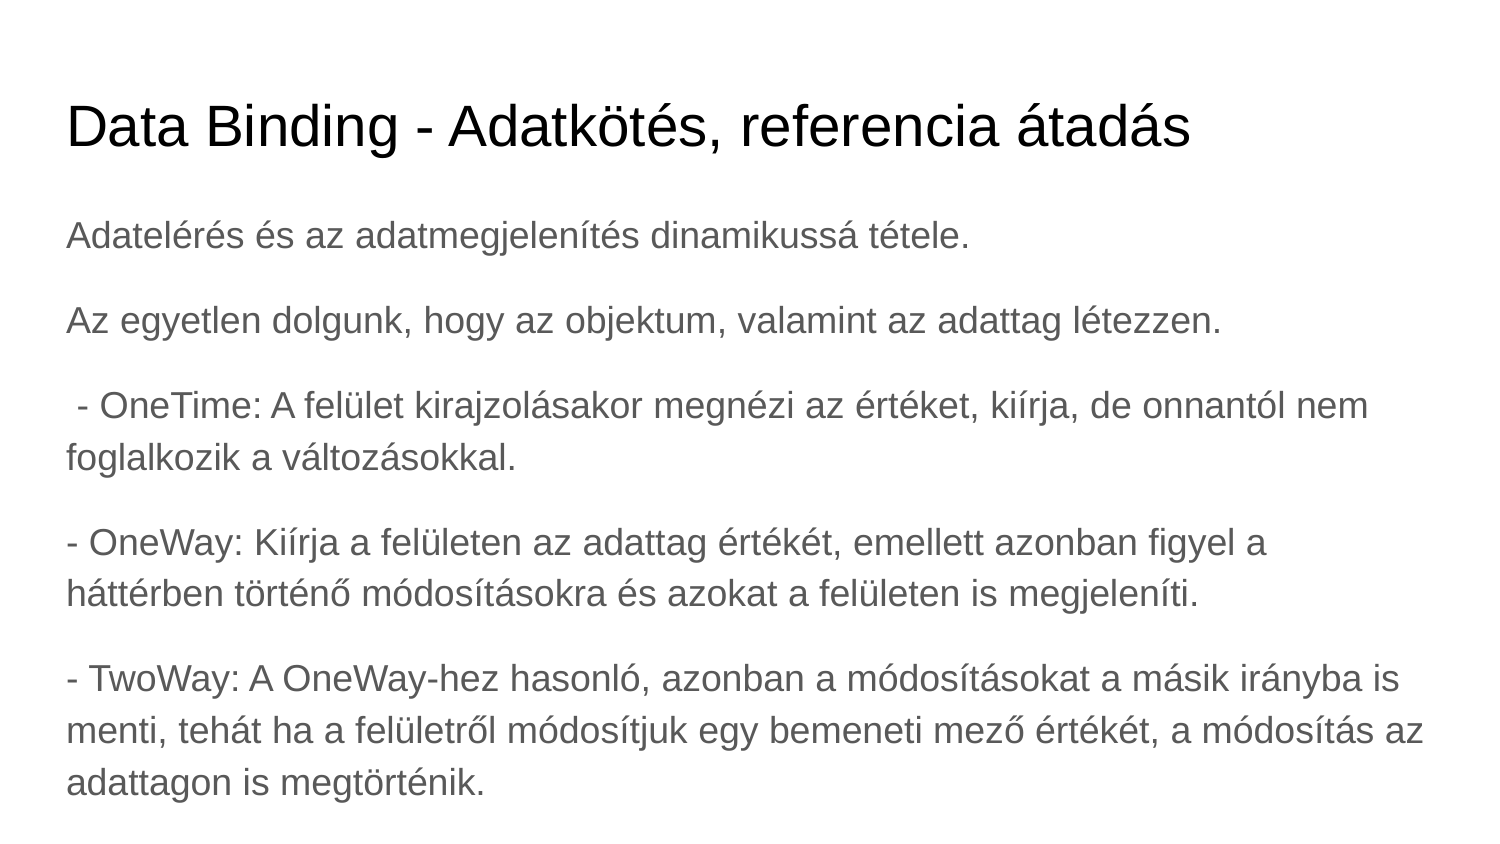

# Data Binding - Adatkötés, referencia átadás
Adatelérés és az adatmegjelenítés dinamikussá tétele.
Az egyetlen dolgunk, hogy az objektum, valamint az adattag létezzen.
 - OneTime: A felület kirajzolásakor megnézi az értéket, kiírja, de onnantól nem foglalkozik a változásokkal.
- OneWay: Kiírja a felületen az adattag értékét, emellett azonban figyel a háttérben történő módosításokra és azokat a felületen is megjeleníti.
- TwoWay: A OneWay-hez hasonló, azonban a módosításokat a másik irányba is menti, tehát ha a felületről módosítjuk egy bemeneti mező értékét, a módosítás az adattagon is megtörténik.